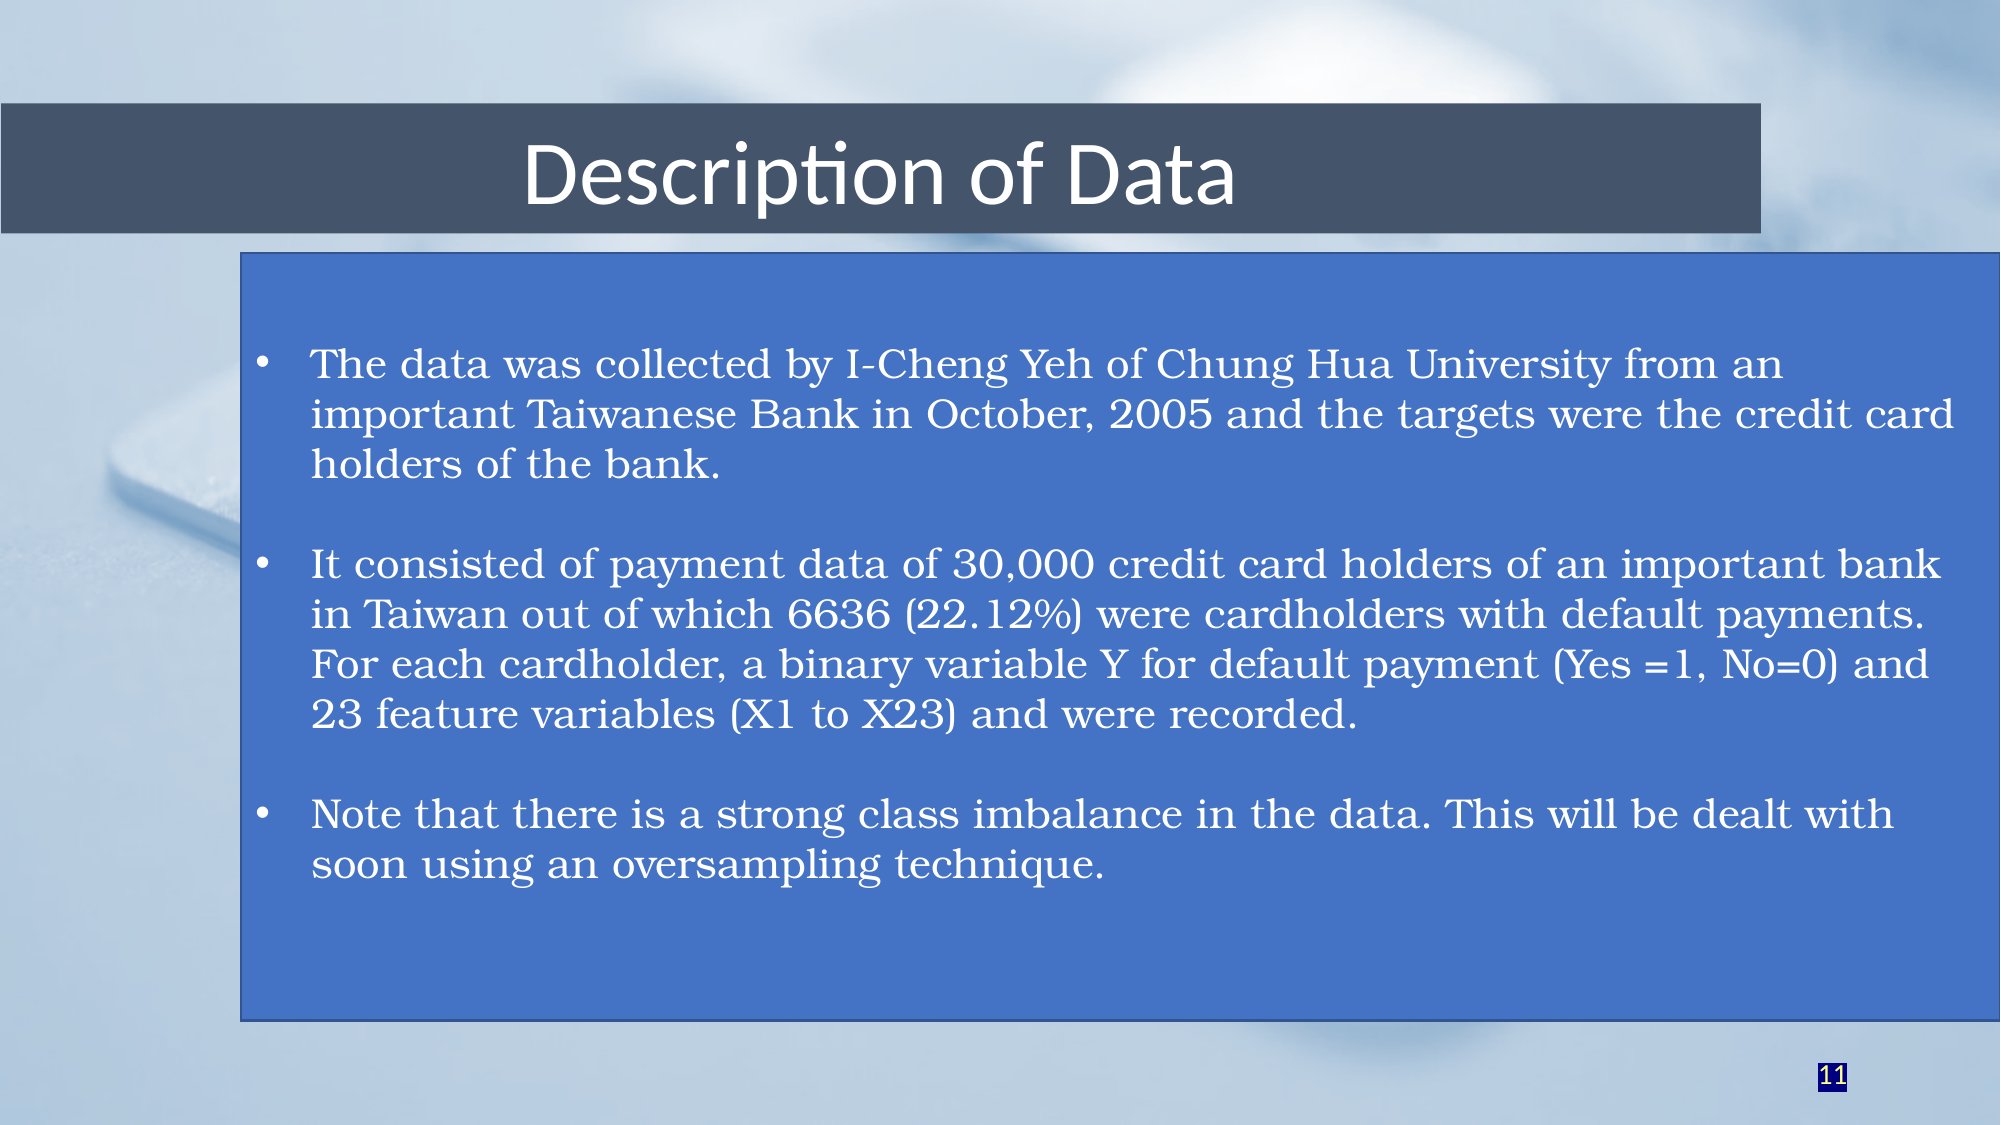

Description of Data

The data was collected by I-Cheng Yeh of Chung Hua University from an important Taiwanese Bank in October, 2005 and the targets were the credit card holders of the bank.

It consisted of payment data of 30,000 credit card holders of an important bank in Taiwan out of which 6636 (22.12%) were cardholders with default payments. For each cardholder, a binary variable Y for default payment (Yes =1, No=0) and 23 feature variables (X1 to X23) and were recorded.

Note that there is a strong class imbalance in the data. This will be dealt with soon using an oversampling technique.

11